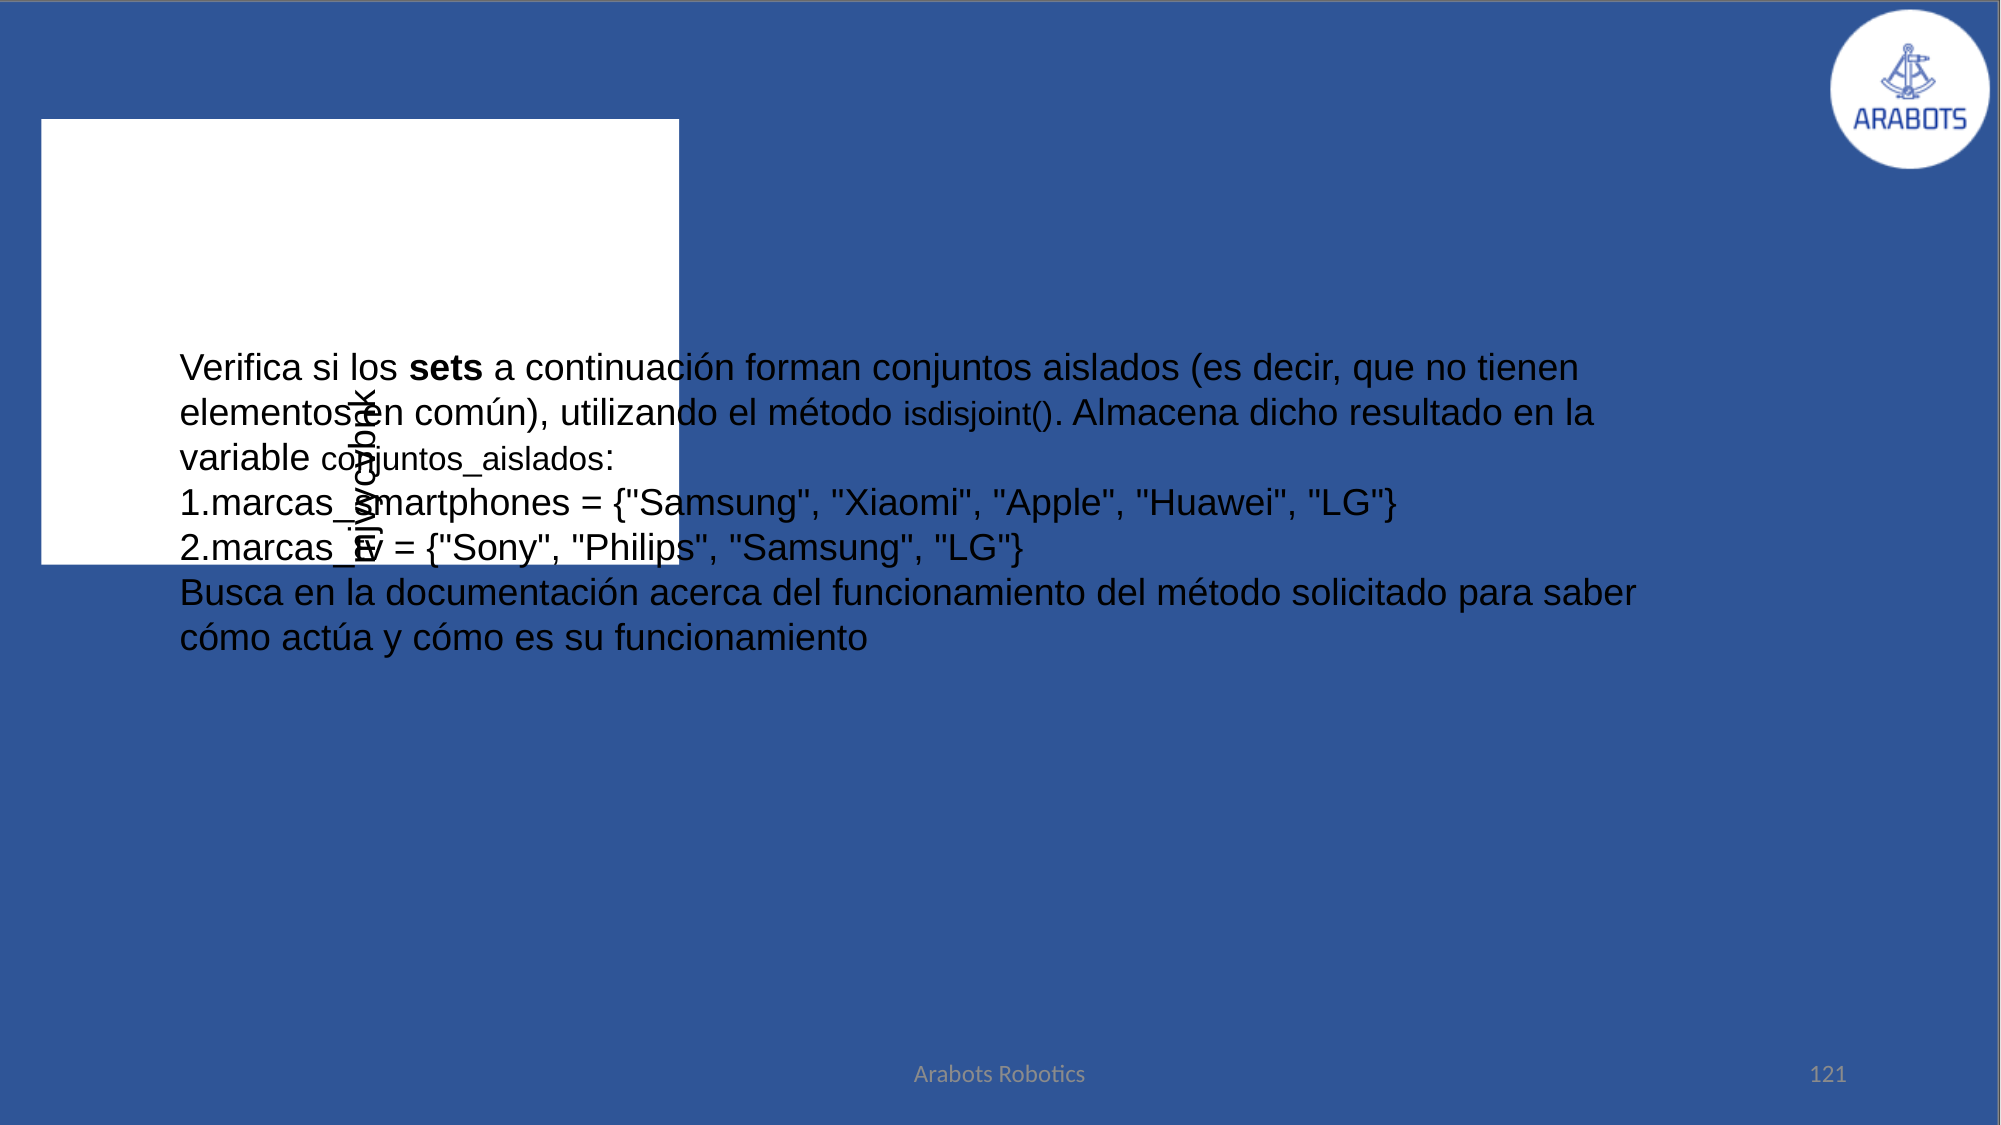

#
mjvycvbnk
Verifica si los sets a continuación forman conjuntos aislados (es decir, que no tienen elementos en común), utilizando el método isdisjoint(). Almacena dicho resultado en la variable conjuntos_aislados:
marcas_smartphones = {"Samsung", "Xiaomi", "Apple", "Huawei", "LG"}
marcas_tv = {"Sony", "Philips", "Samsung", "LG"}
Busca en la documentación acerca del funcionamiento del método solicitado para saber cómo actúa y cómo es su funcionamiento
Arabots Robotics
121